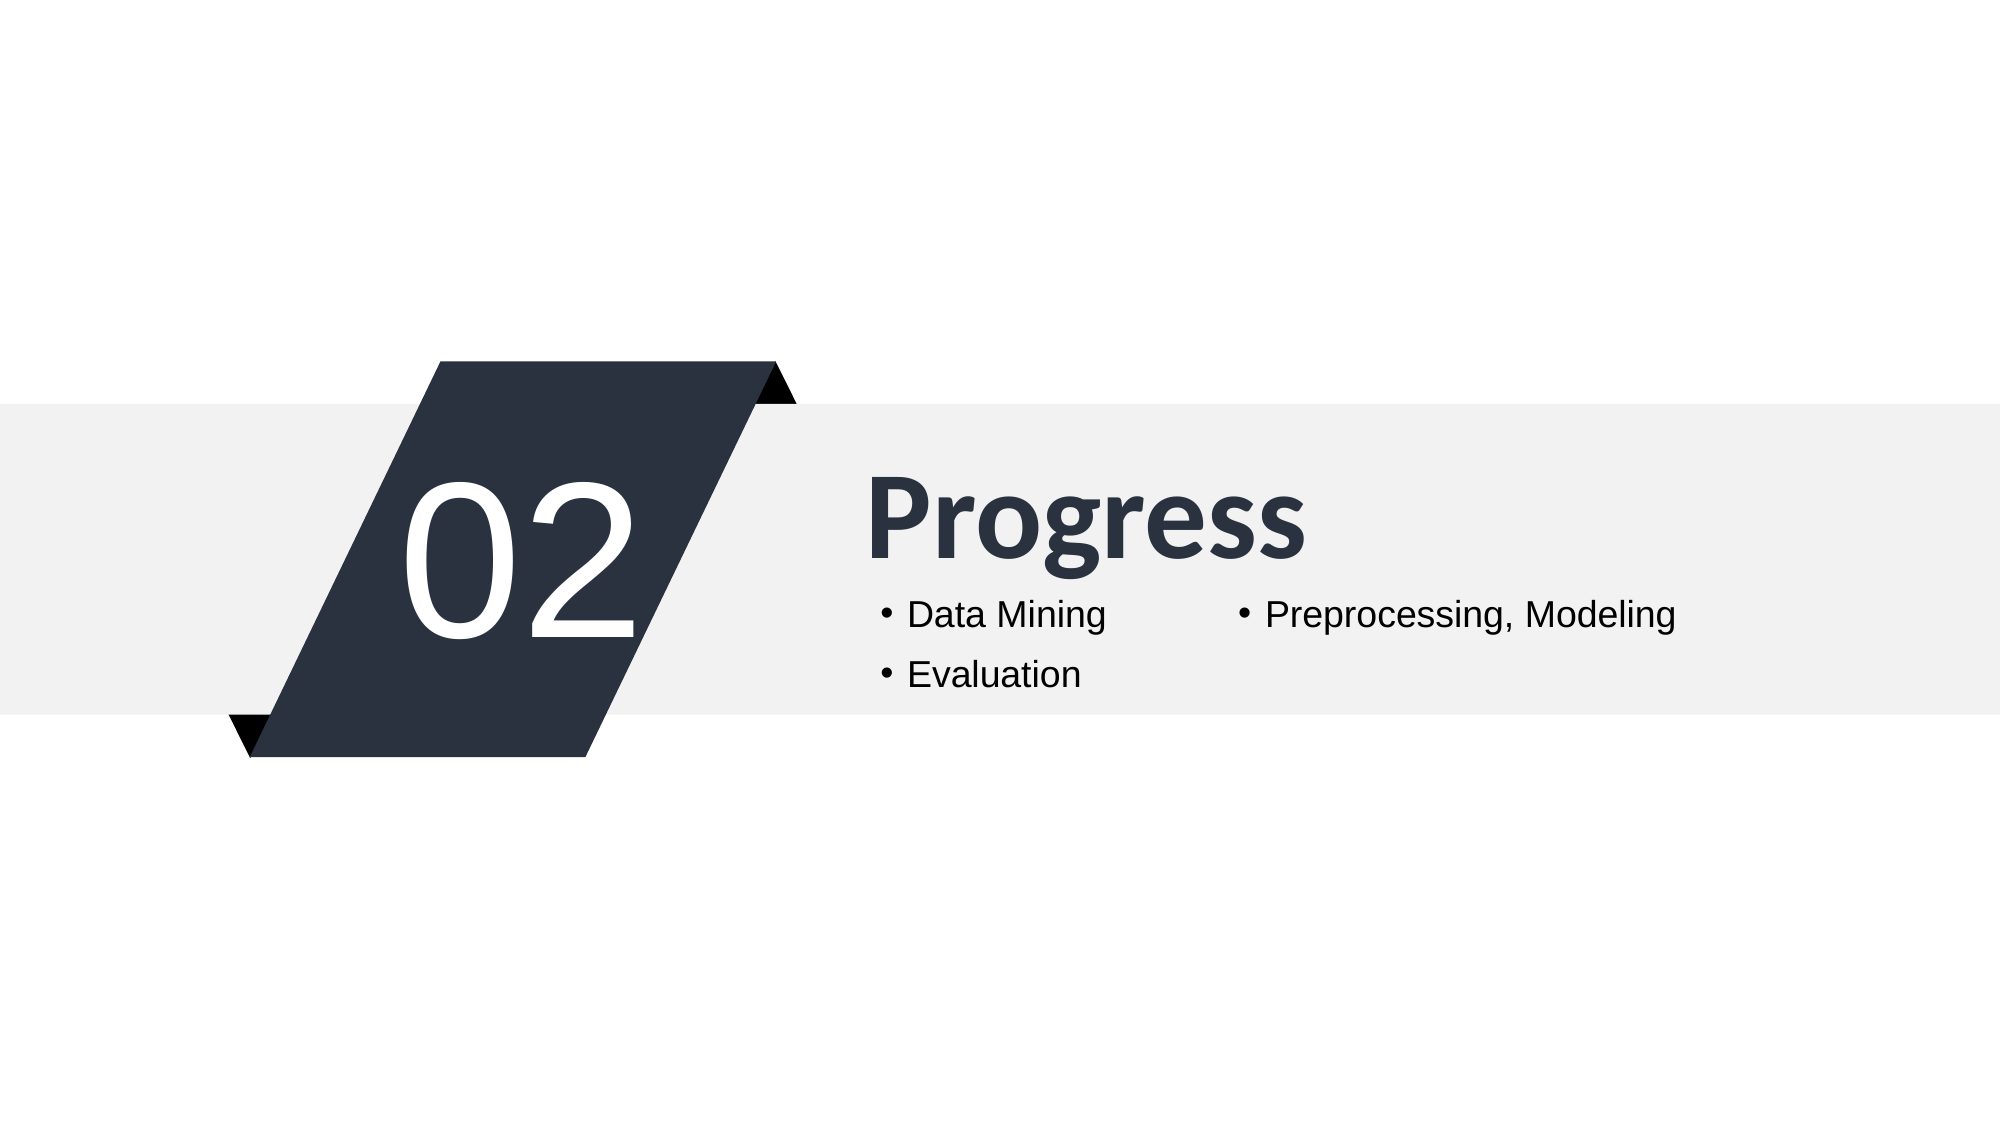

02

Progress
Data Mining
Preprocessing, Modeling
Evaluation